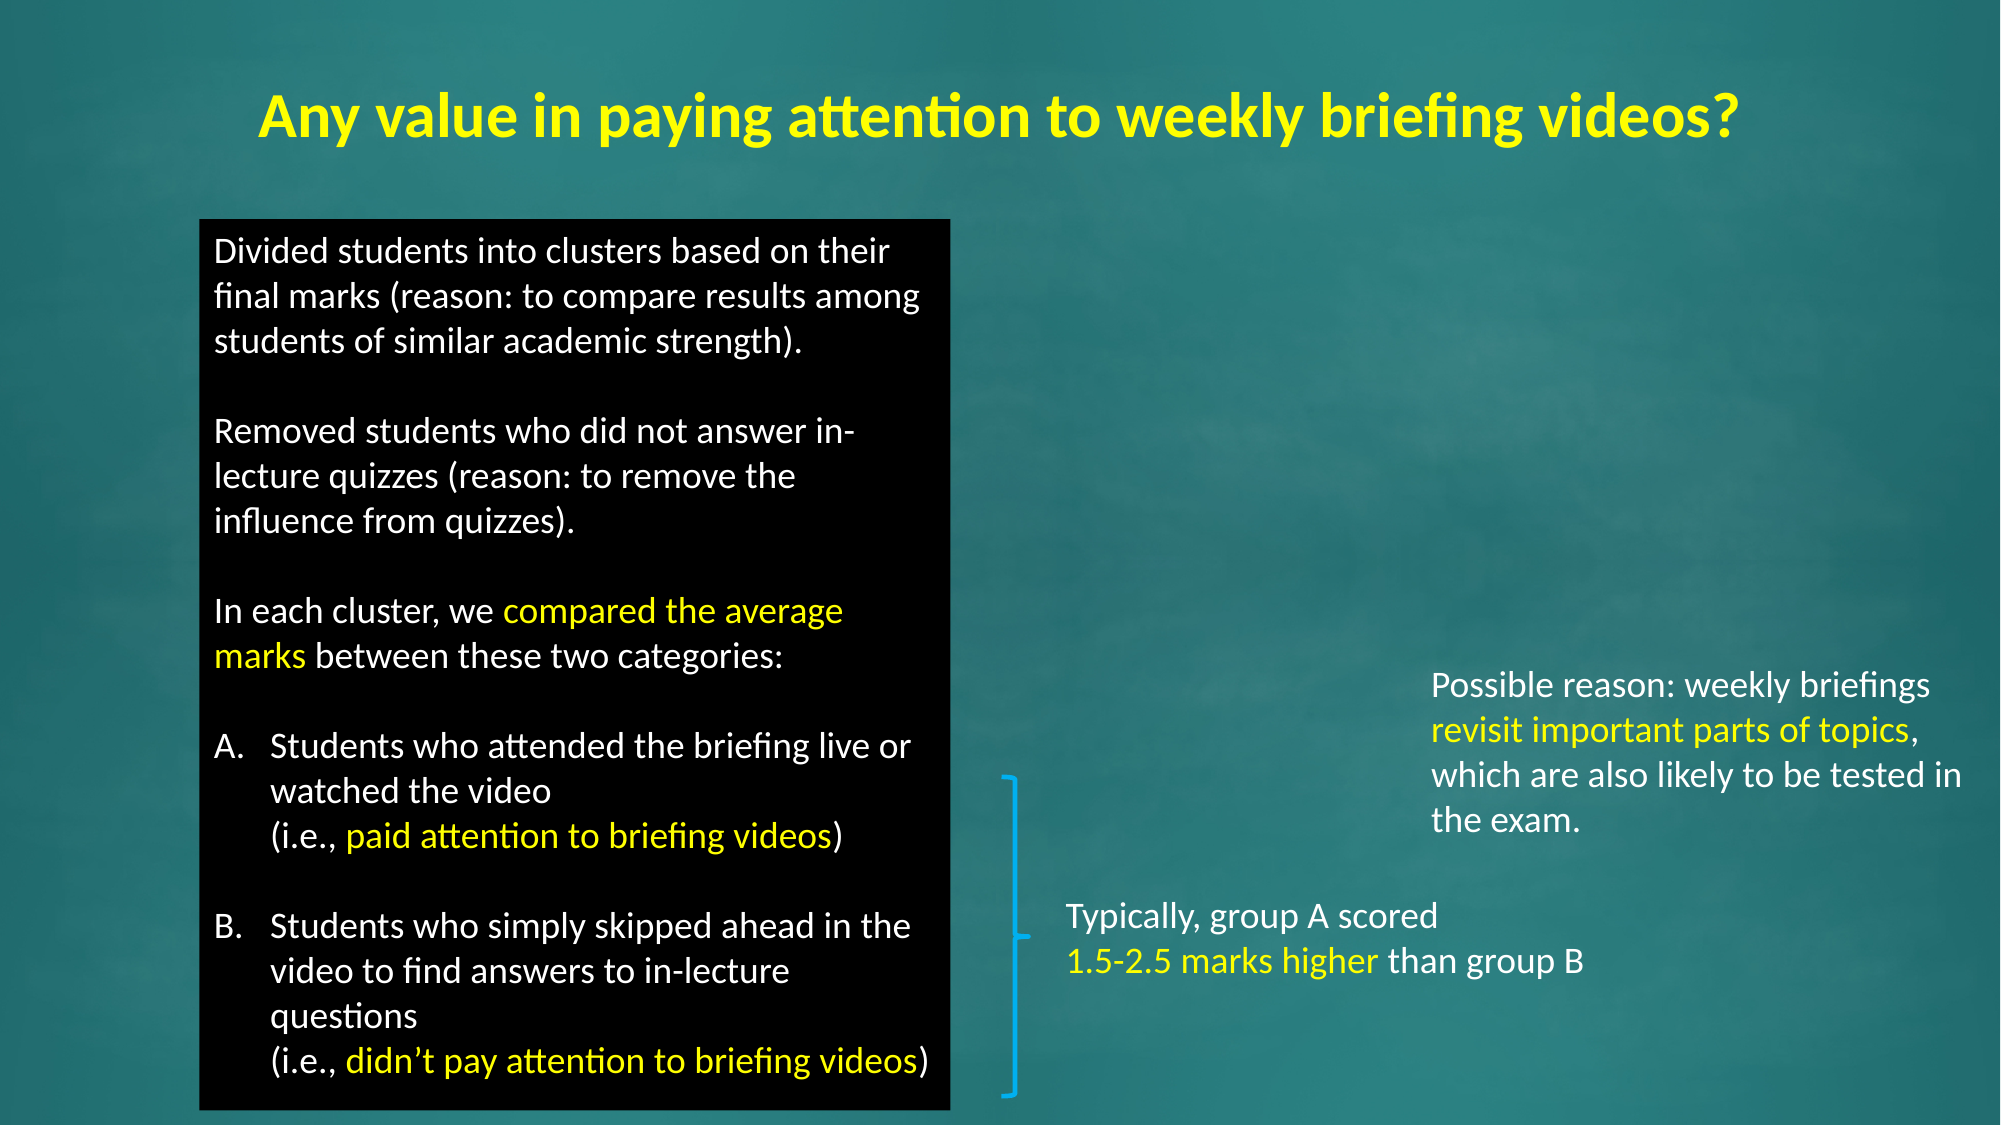

# Any value in paying attention to weekly briefing videos?
Divided students into clusters based on their final marks (reason: to compare results among students of similar academic strength).

Removed students who did not answer in-lecture quizzes (reason: to remove the influence from quizzes).

In each cluster, we compared the average marks between these two categories:
Students who attended the briefing live or watched the video
(i.e., paid attention to briefing videos)

Students who simply skipped ahead in the video to find answers to in-lecture questions
(i.e., didn’t pay attention to briefing videos)

Possible reason: weekly briefings revisit important parts of topics, which are also likely to be tested in the exam.

Typically, group A scored
1.5-2.5 marks higher than group B